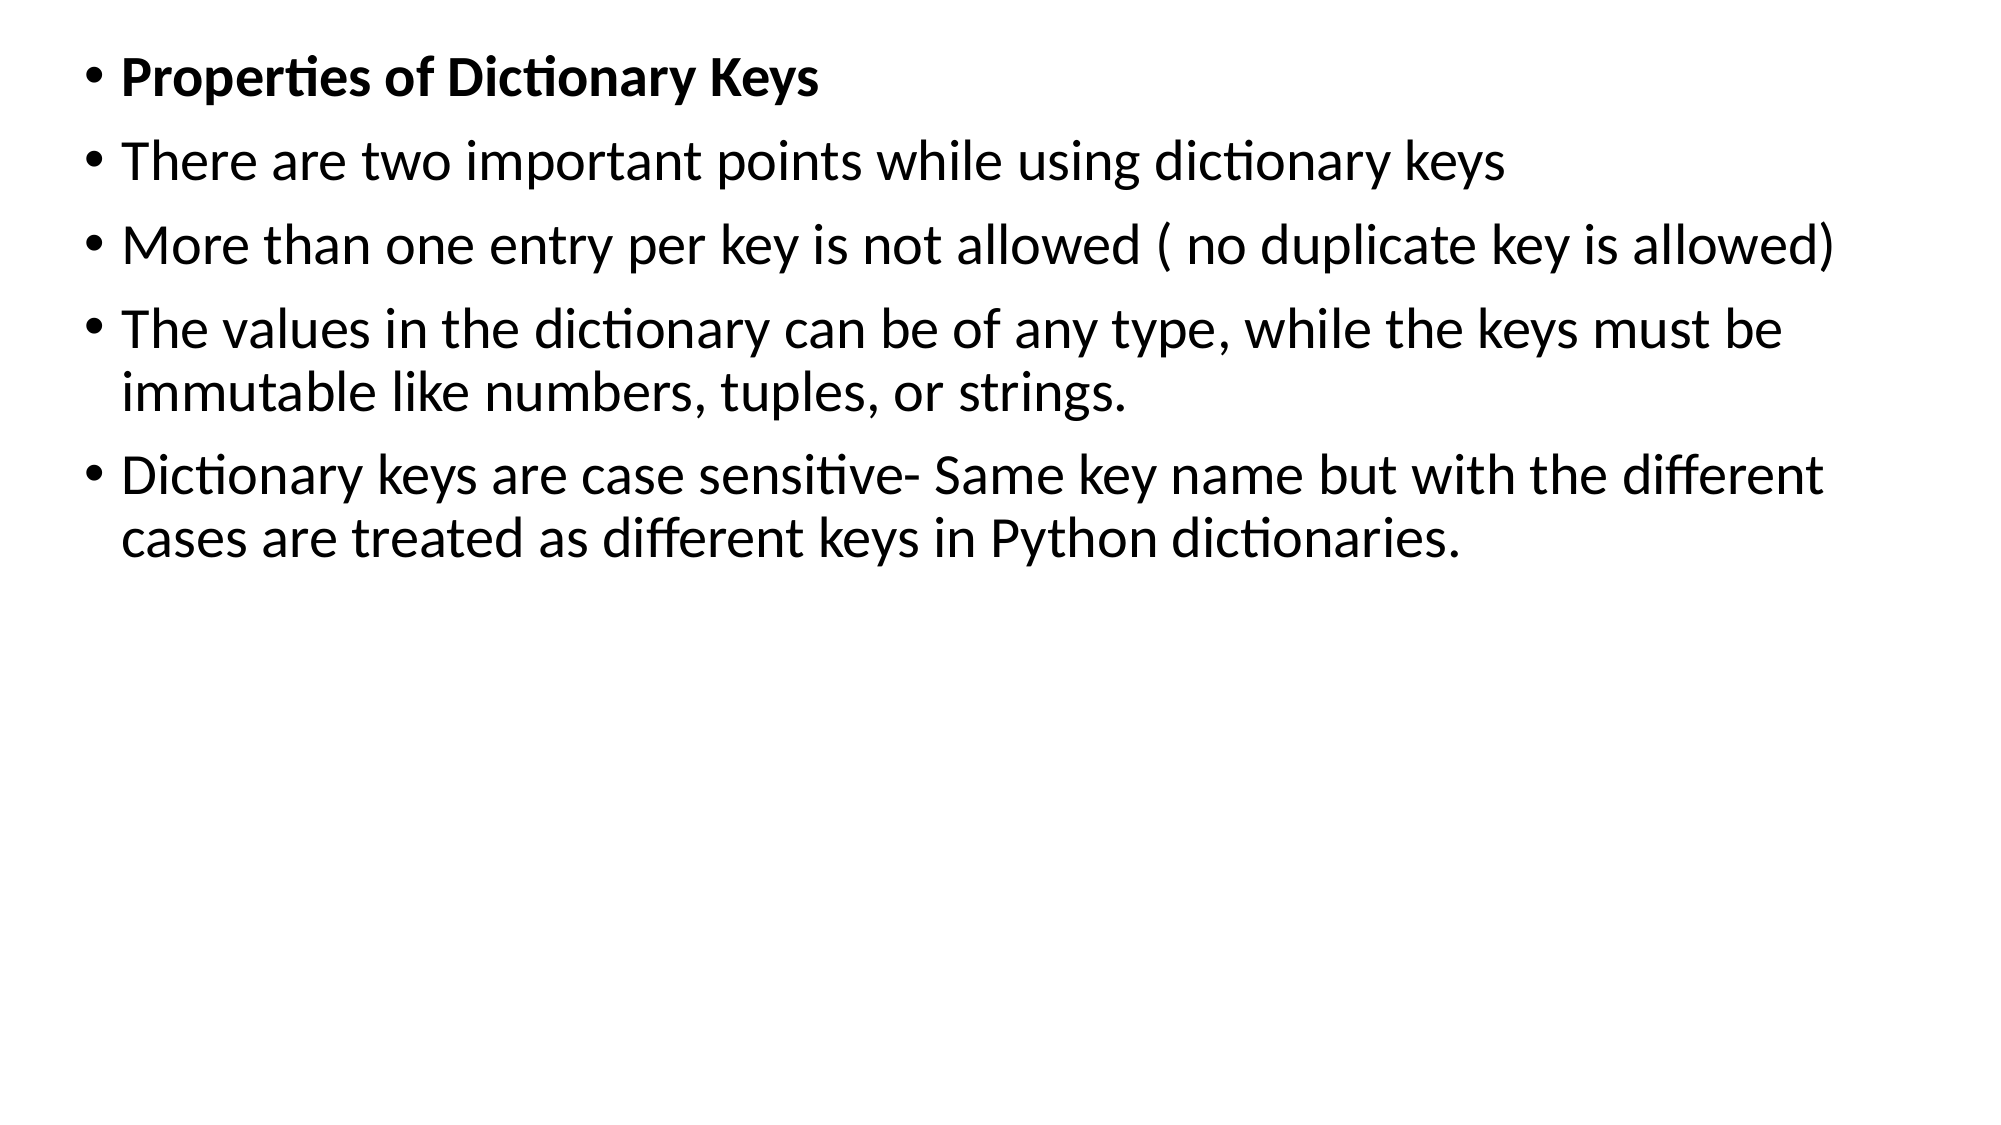

Properties of Dictionary Keys
There are two important points while using dictionary keys
More than one entry per key is not allowed ( no duplicate key is allowed)
The values in the dictionary can be of any type, while the keys must be immutable like numbers, tuples, or strings.
Dictionary keys are case sensitive- Same key name but with the different cases are treated as different keys in Python dictionaries.